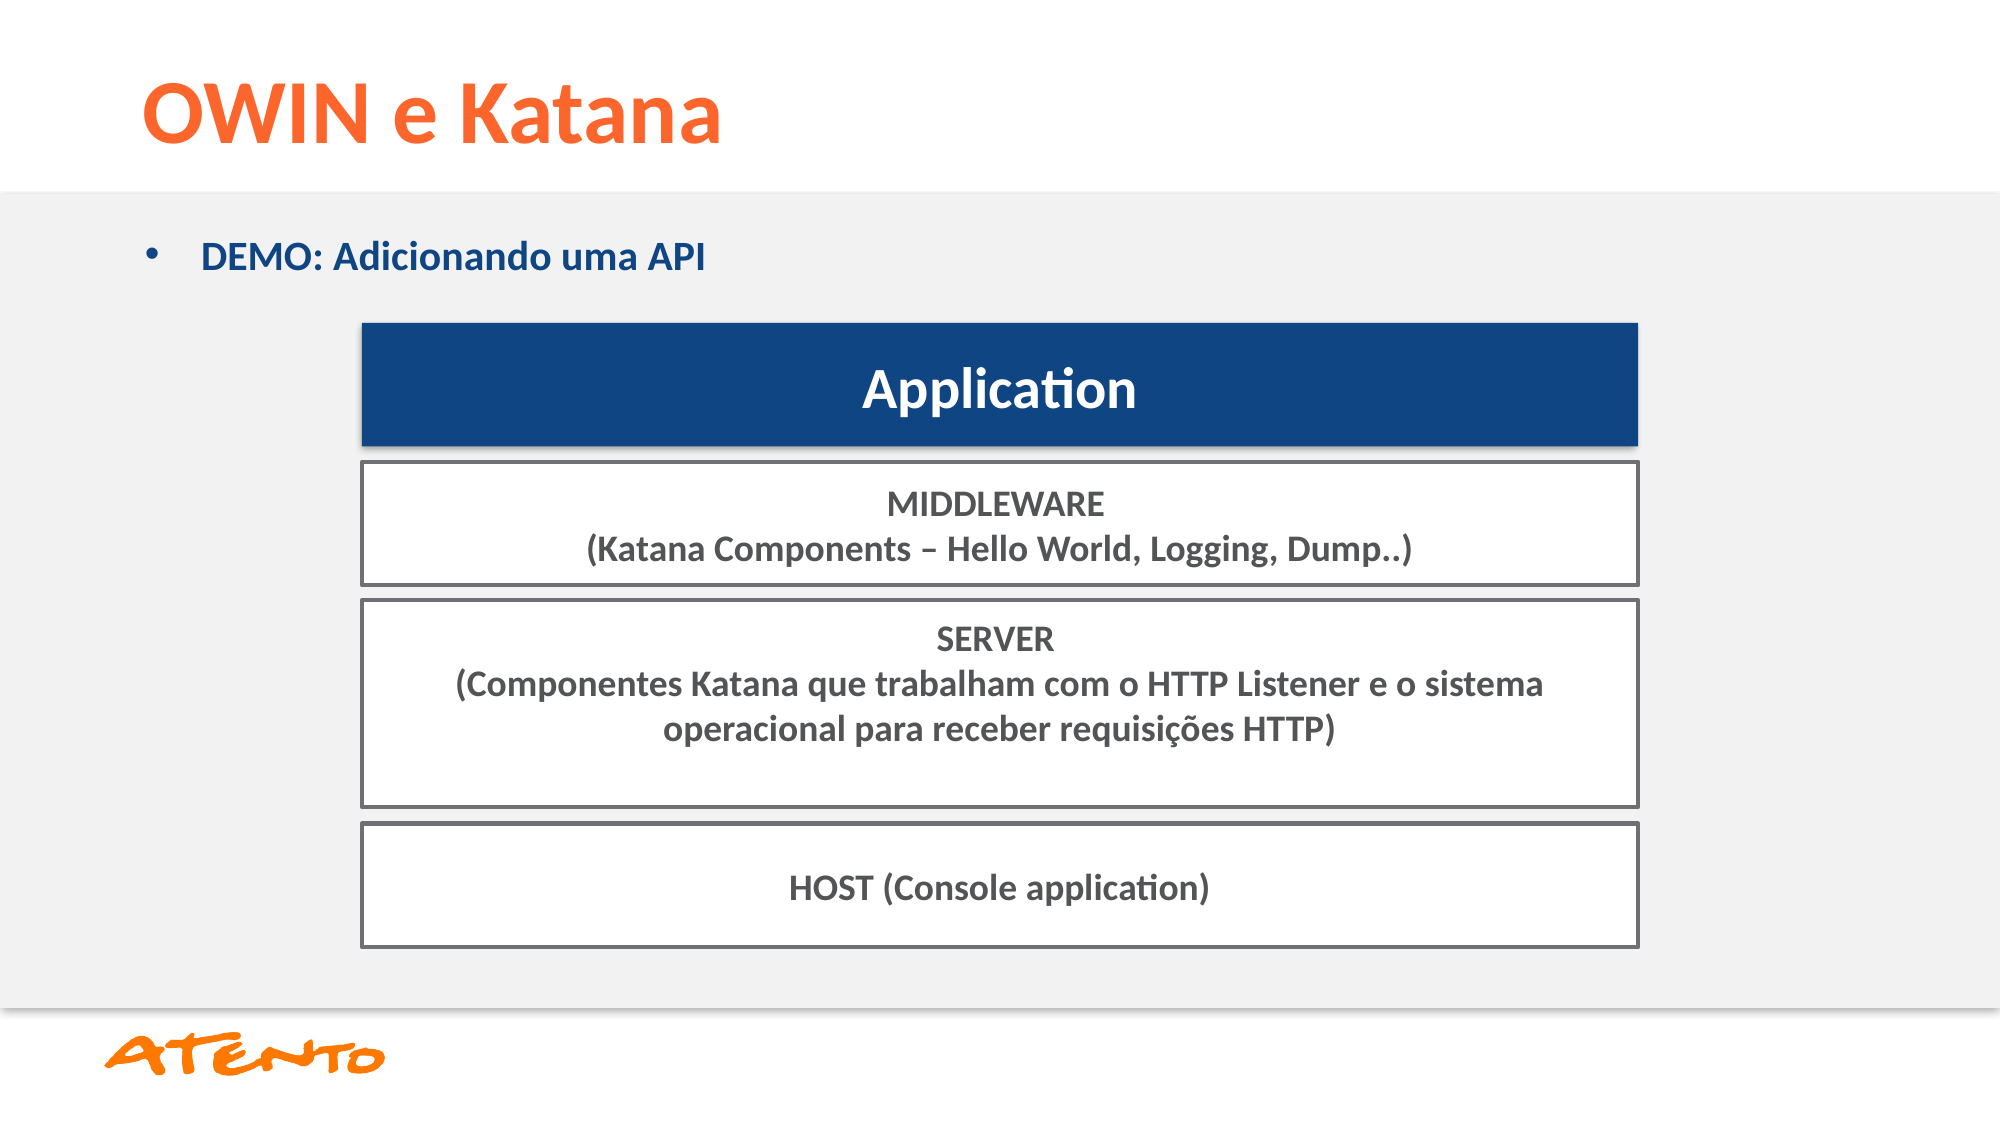

OWIN e Katana

DEMO: Adicionando uma API

Application
MIDDLEWARE
(Katana Components – Hello World, Logging, Dump..)
SERVER
(Componentes Katana que trabalham com o HTTP Listener e o sistema operacional para receber requisições HTTP)

HOST (Console application)